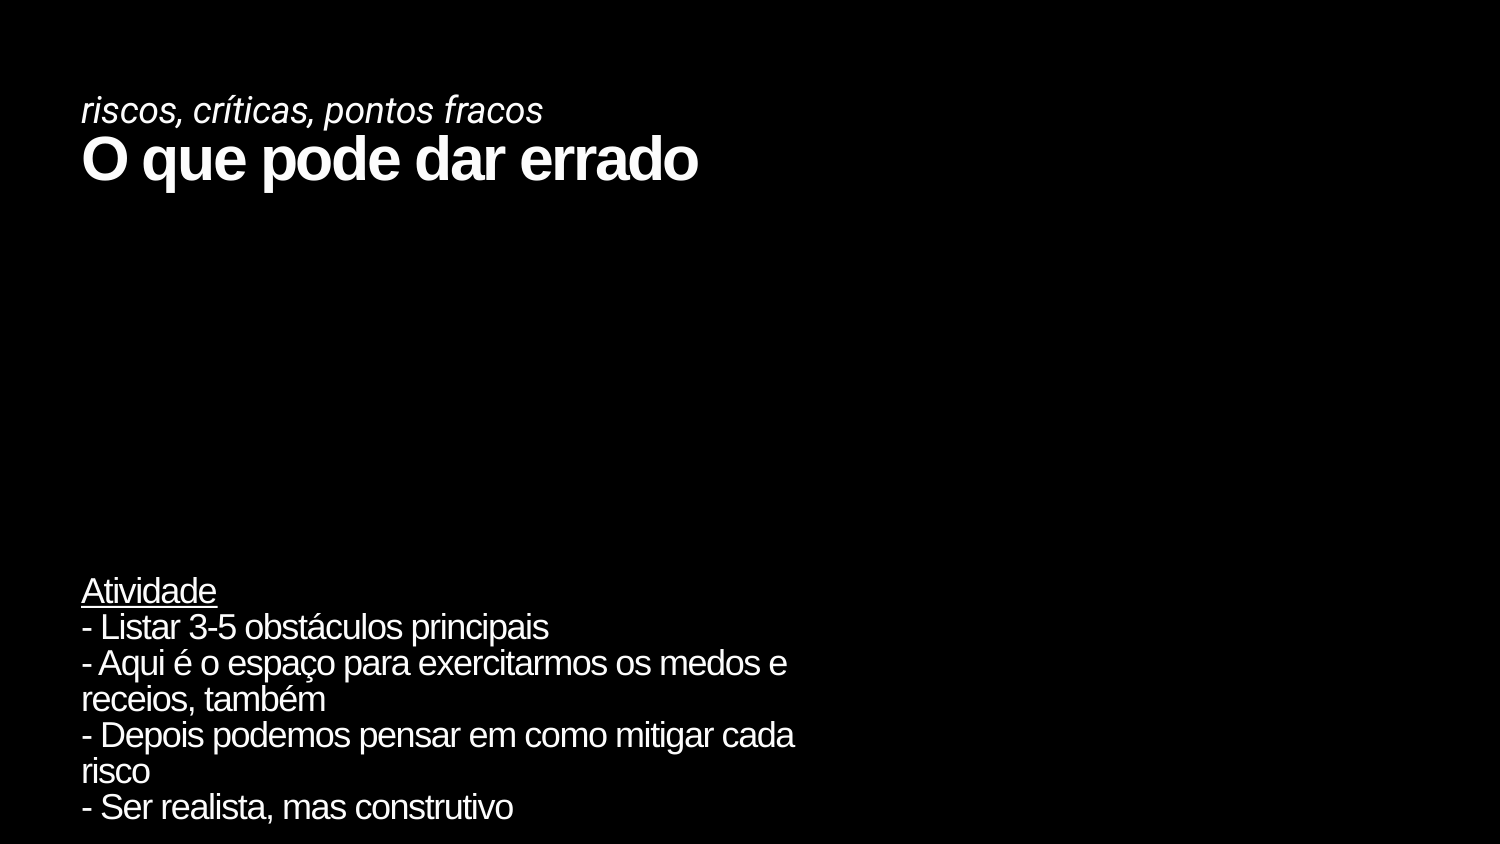

riscos, críticas, pontos fracos
O que pode dar errado
Atividade
- Listar 3-5 obstáculos principais
- Aqui é o espaço para exercitarmos os medos e receios, também
- Depois podemos pensar em como mitigar cada risco
- Ser realista, mas construtivo